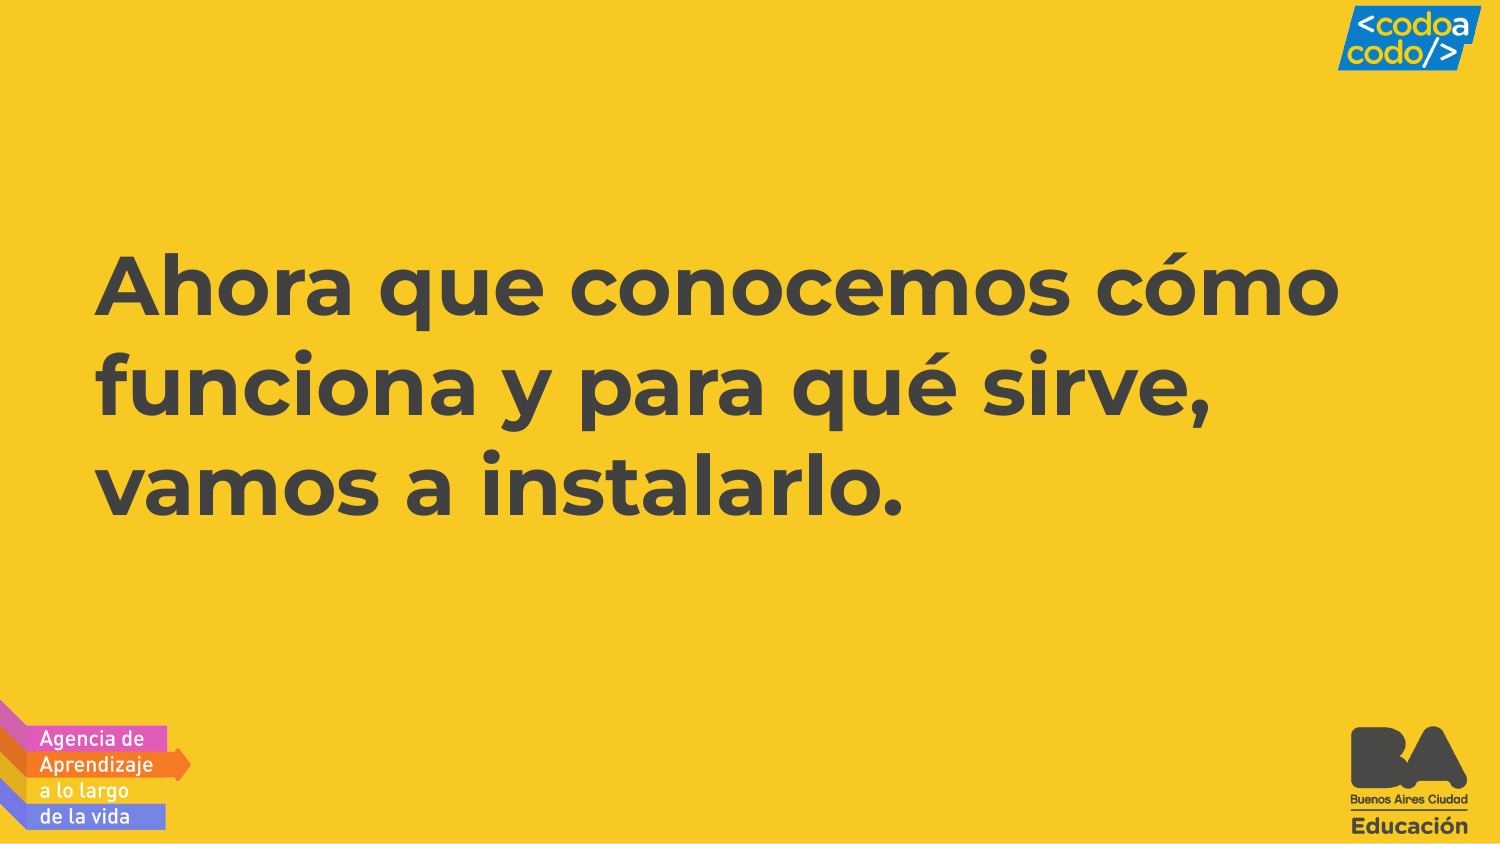

# Ahora que conocemos cómo funciona y para qué sirve, vamos a instalarlo.